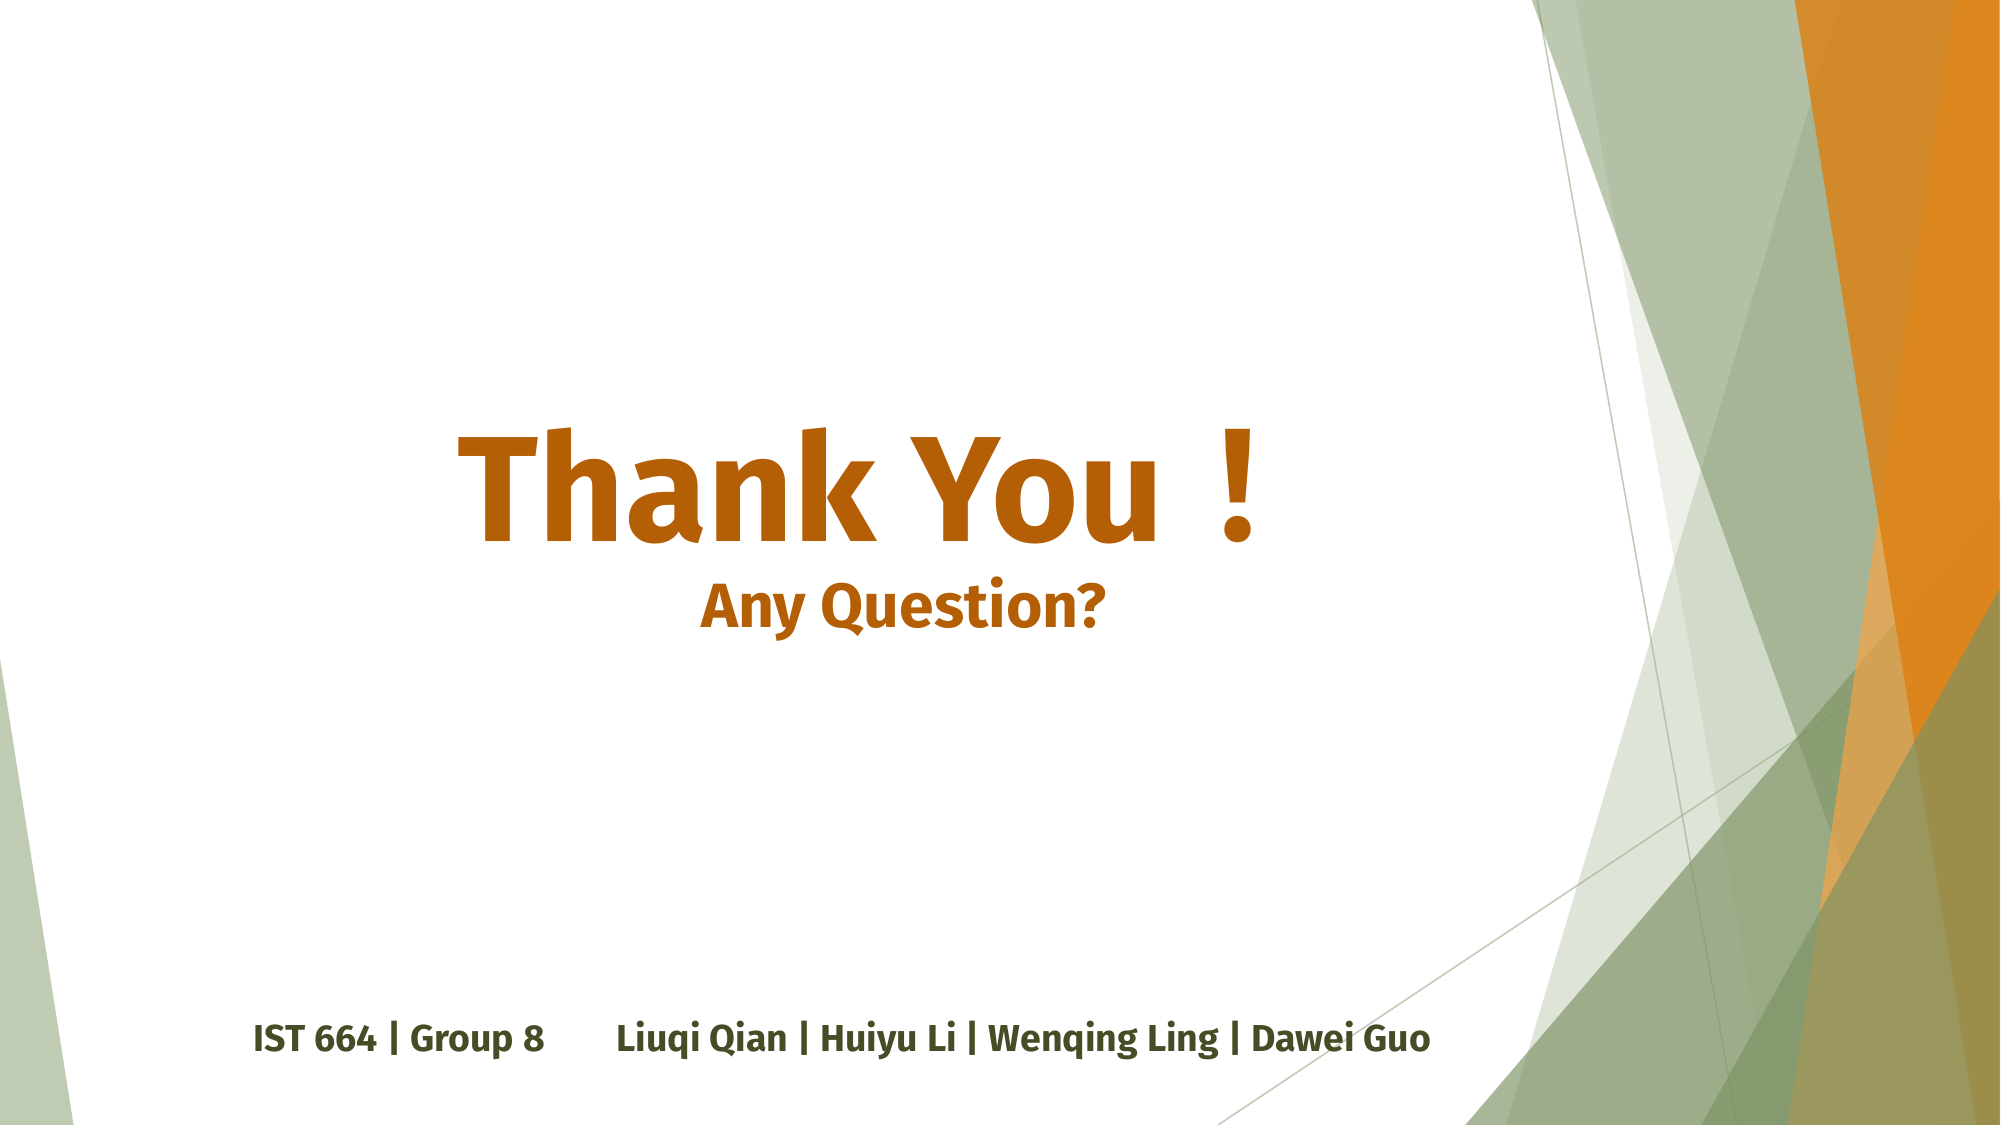

Thank You！
Any Question?
IST 664 | Group 8        Liuqi Qian | Huiyu Li | Wenqing Ling | Dawei Guo